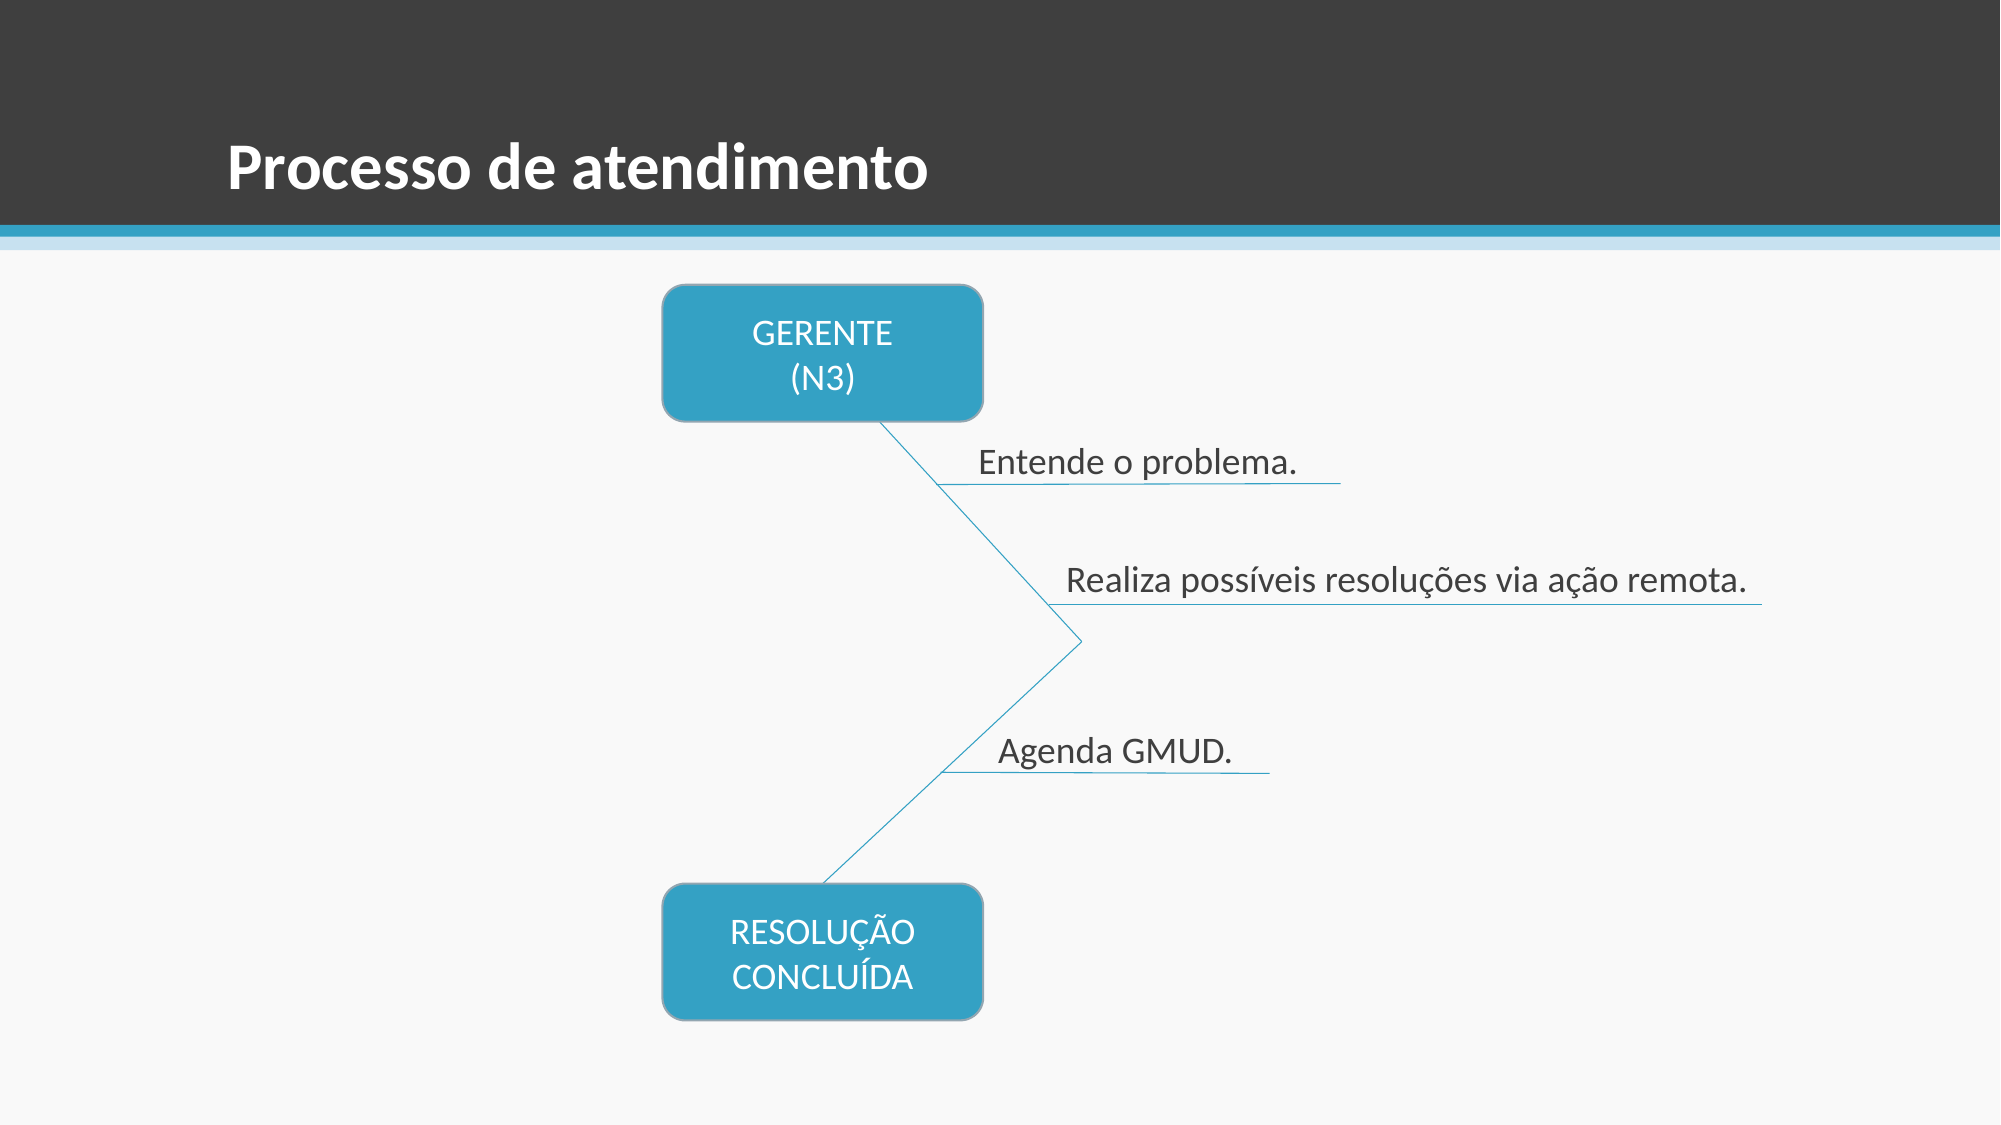

# Processo de atendimento
GERENTE
(N3)
Entende o problema.
Realiza possíveis resoluções via ação remota.
Agenda GMUD.
RESOLUÇÃO CONCLUÍDA